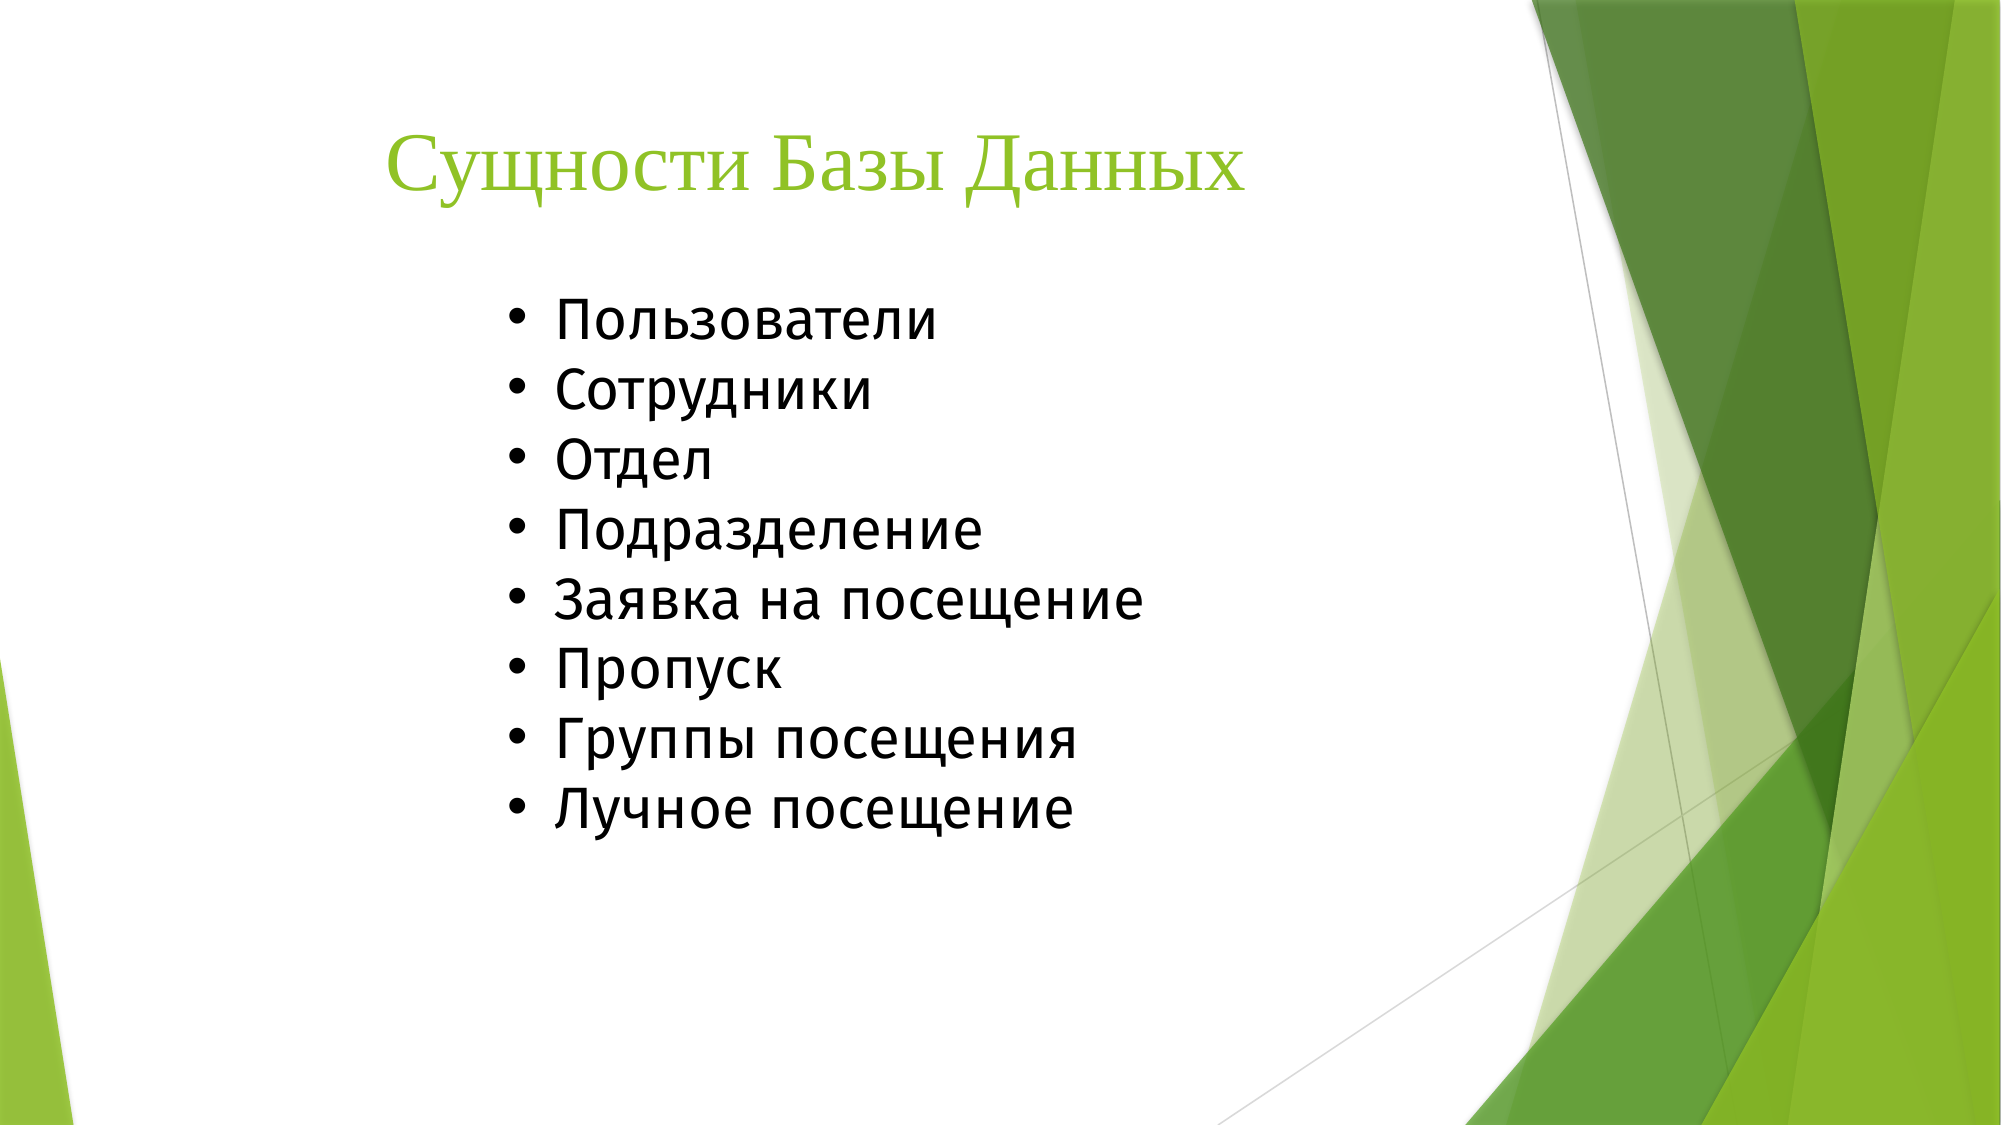

# Сущности Базы Данных
Пользователи
Сотрудники
Отдел
Подразделение
Заявка на посещение
Пропуск
Группы посещения
Лучное посещение